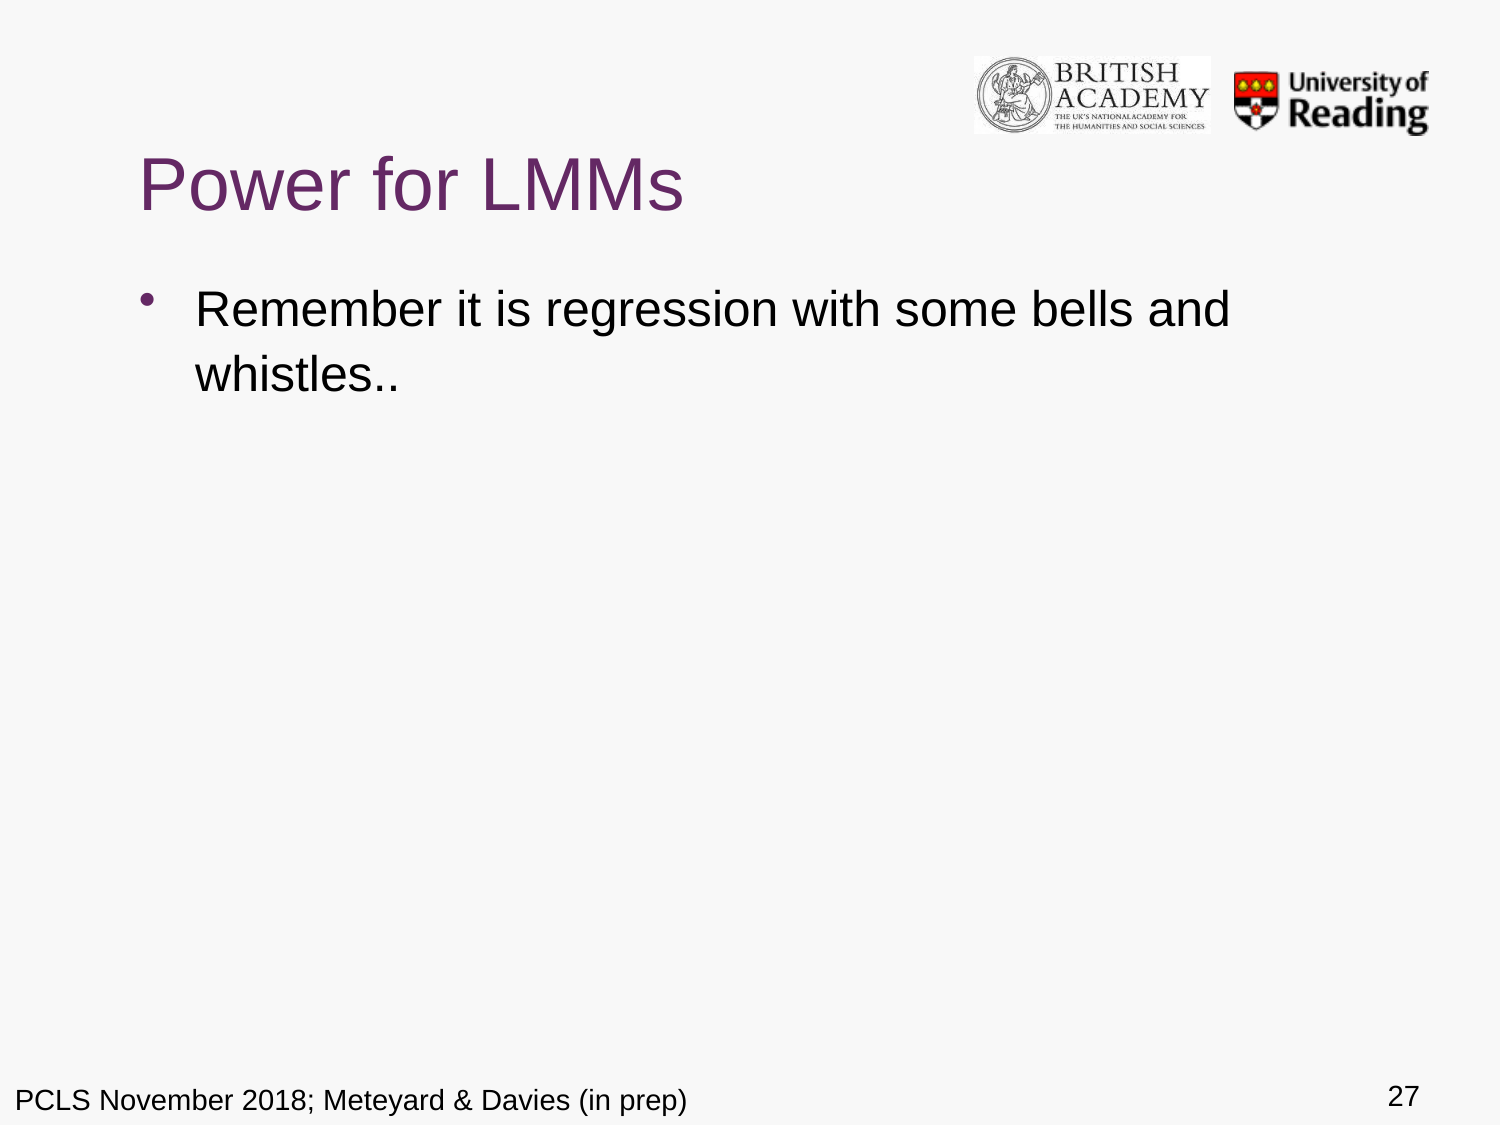

# Power for LMMs
Remember it is regression with some bells and whistles..
27